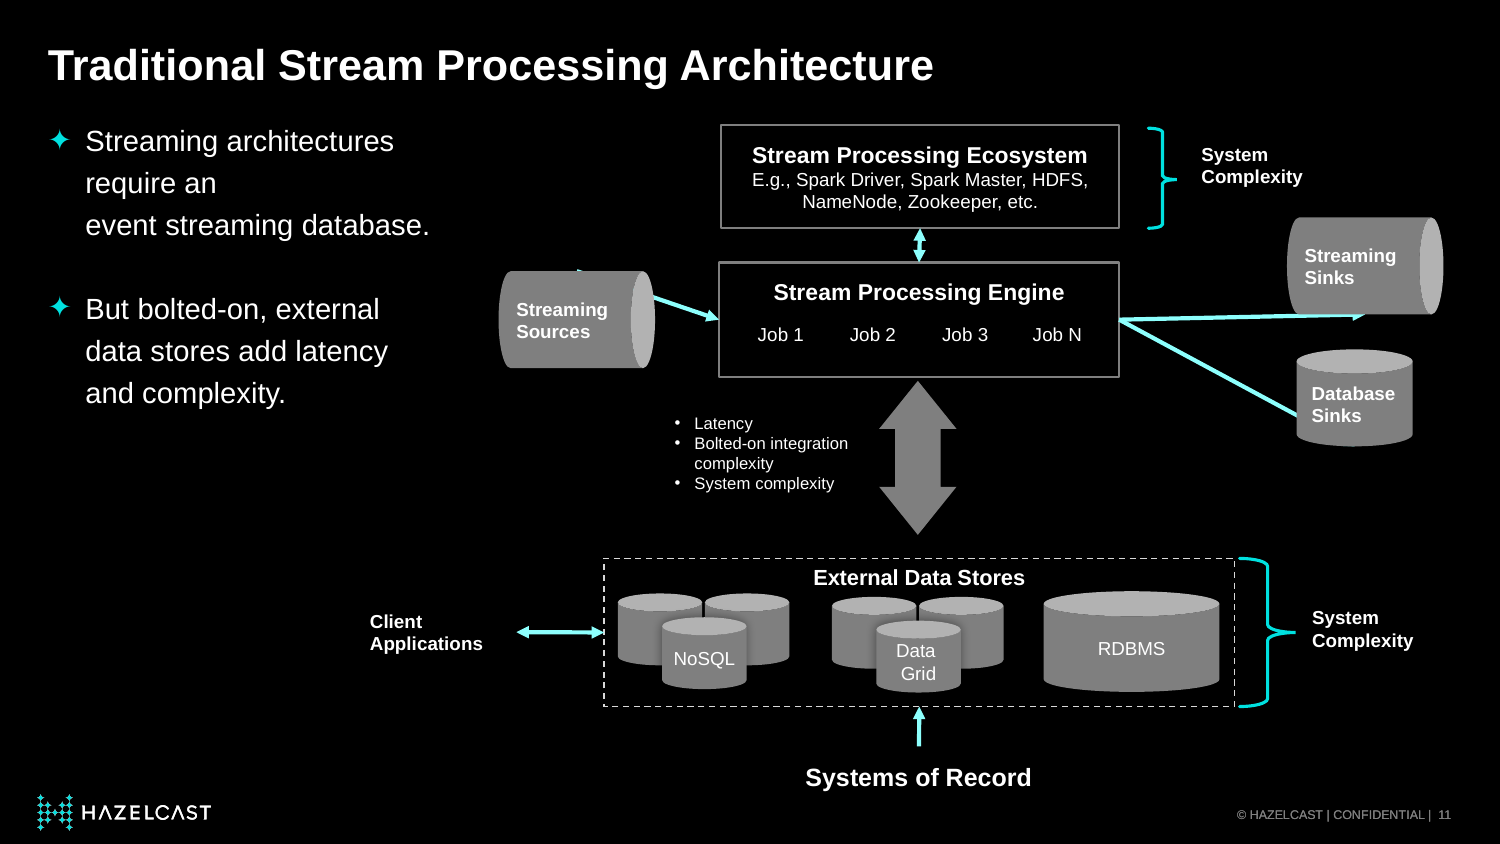

# Traditional Stream Processing Architecture
Streaming architectures require an
event streaming database.

But bolted-on, external data stores add latency and complexity.

Stream Processing Ecosystem
E.g., Spark Driver, Spark Master, HDFS, NameNode, Zookeeper, etc.

System Complexity

Streaming Sinks

Stream Processing Engine

Streaming Sources
…
Job 3
Job 2
Job 1
Job N
Database Sinks

Latency
Bolted-on integration complexity
System complexity
External Data Stores

Client
Applications
RDBMS

System Complexity
NoSQL
Data
Grid
Systems of Record
RDBMS

NoSQL